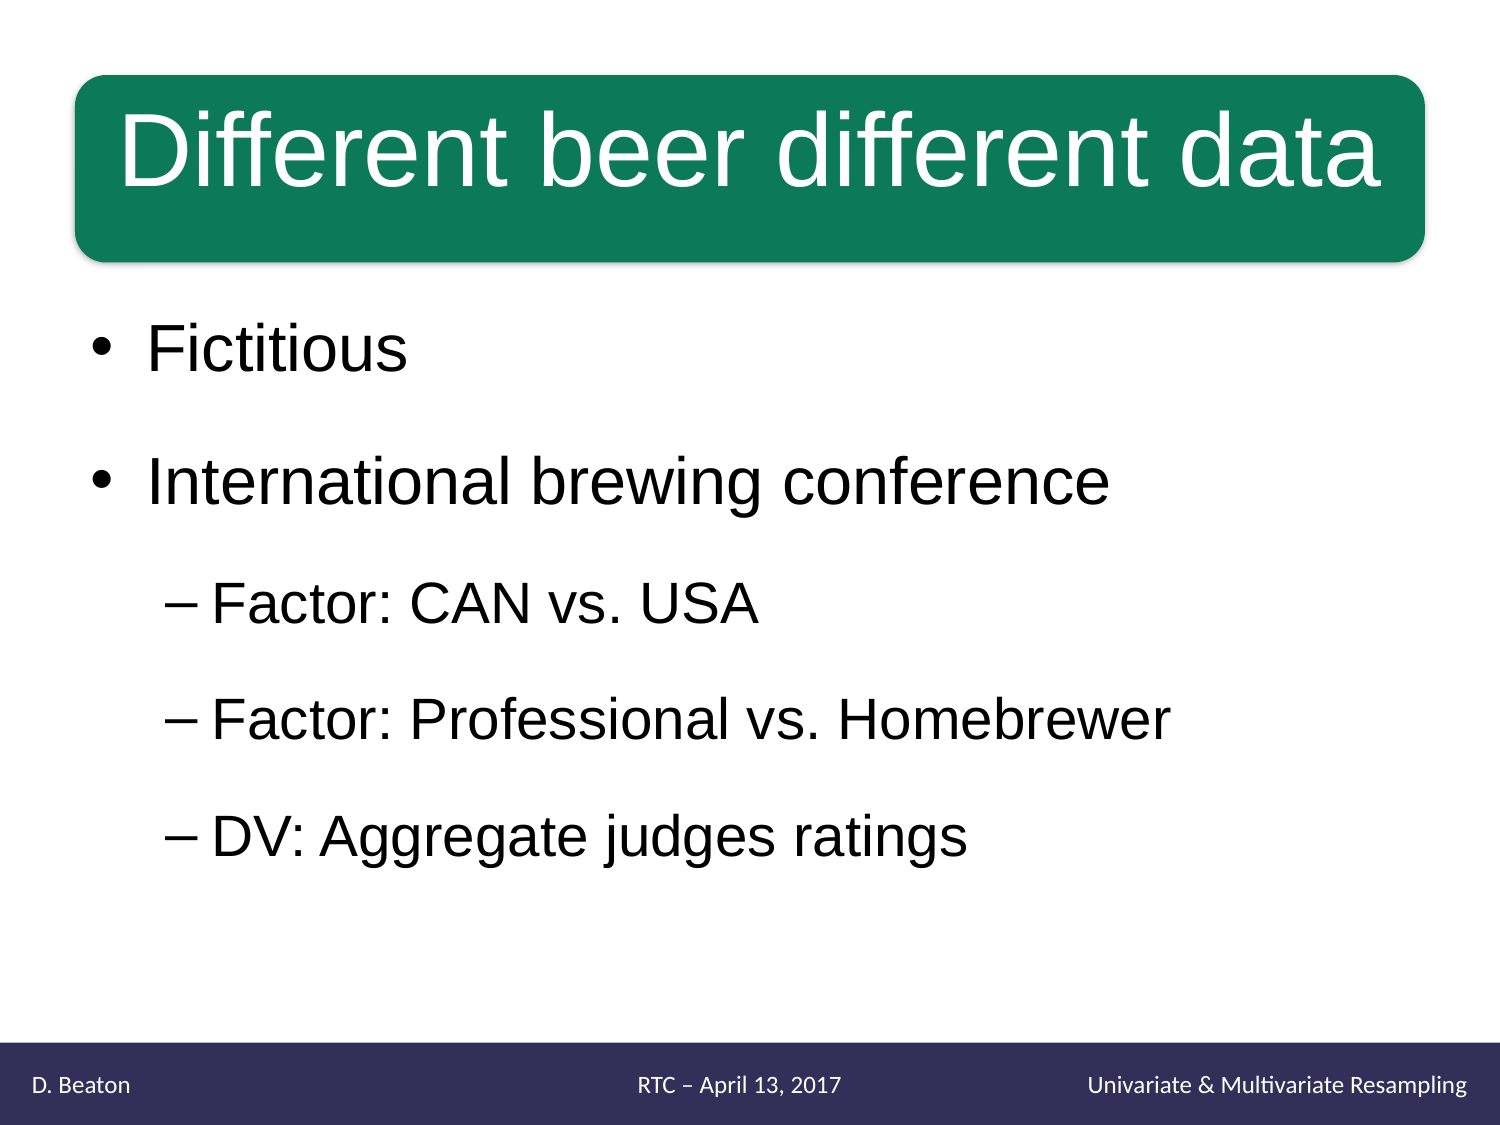

# Different beer different data
Fictitious
International brewing conference
Factor: CAN vs. USA
Factor: Professional vs. Homebrewer
DV: Aggregate judges ratings